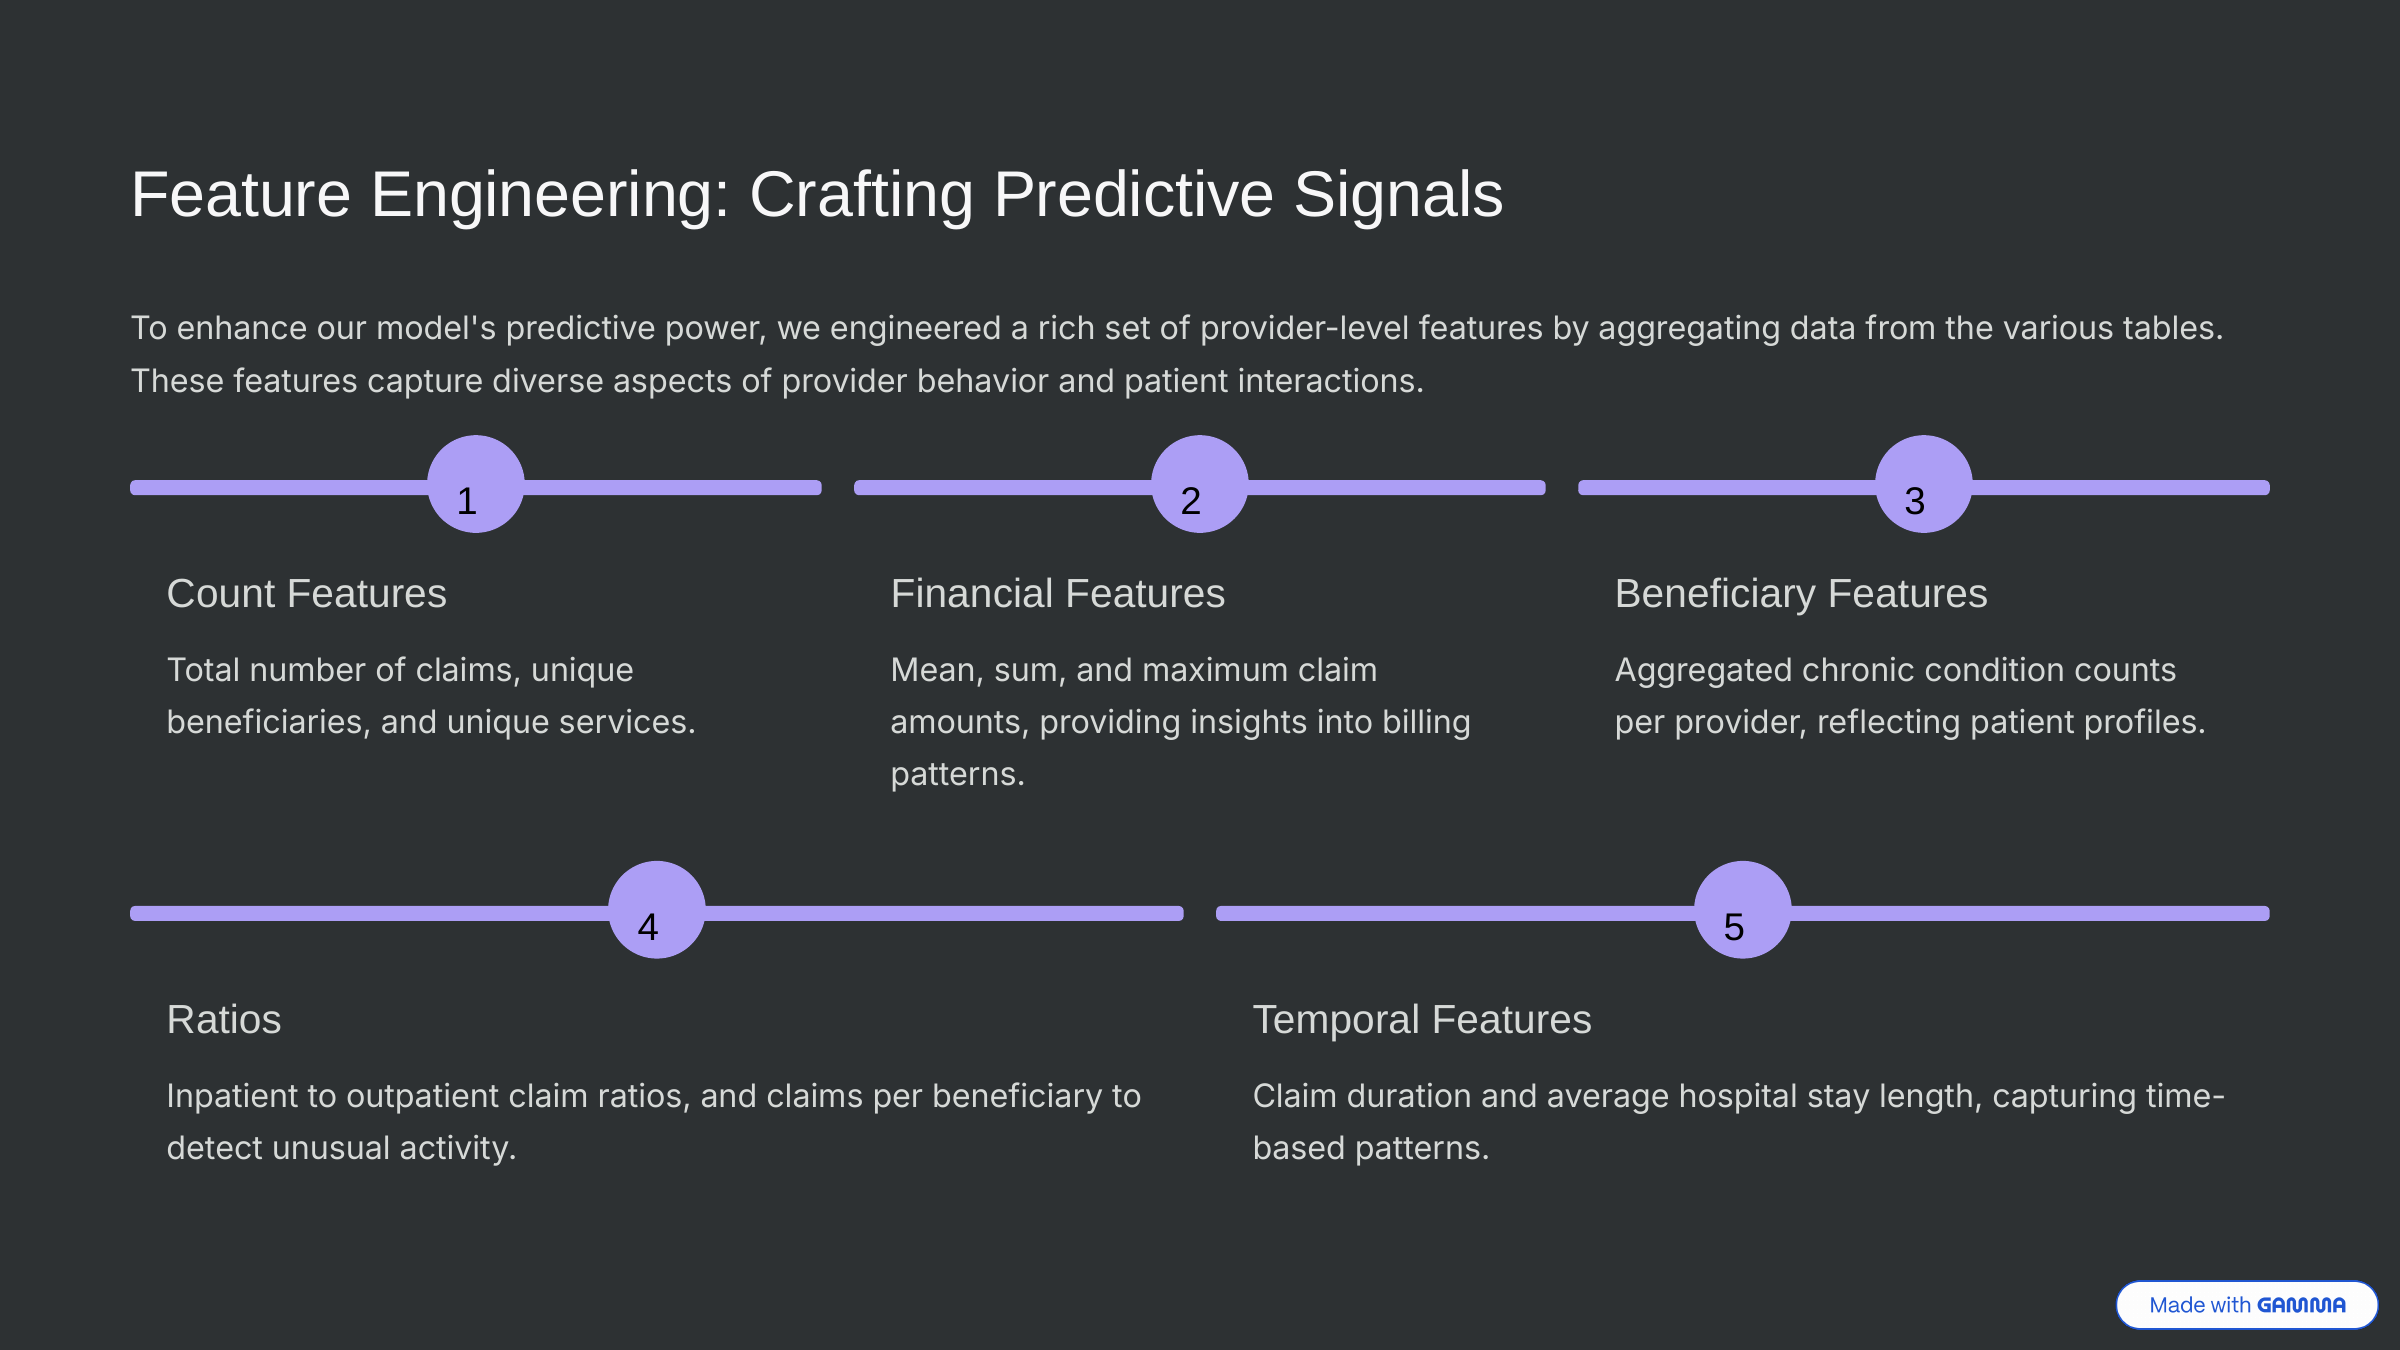

Feature Engineering: Crafting Predictive Signals
To enhance our model's predictive power, we engineered a rich set of provider-level features by aggregating data from the various tables. These features capture diverse aspects of provider behavior and patient interactions.

1
2
3

Count Features
Financial Features
Beneficiary Features
Total number of claims, unique beneficiaries, and unique services.
Mean, sum, and maximum claim amounts, providing insights into billing patterns.
Aggregated chronic condition counts per provider, reflecting patient profiles.

4
5

Ratios
Temporal Features
Inpatient to outpatient claim ratios, and claims per beneficiary to detect unusual activity.
Claim duration and average hospital stay length, capturing time-based patterns.